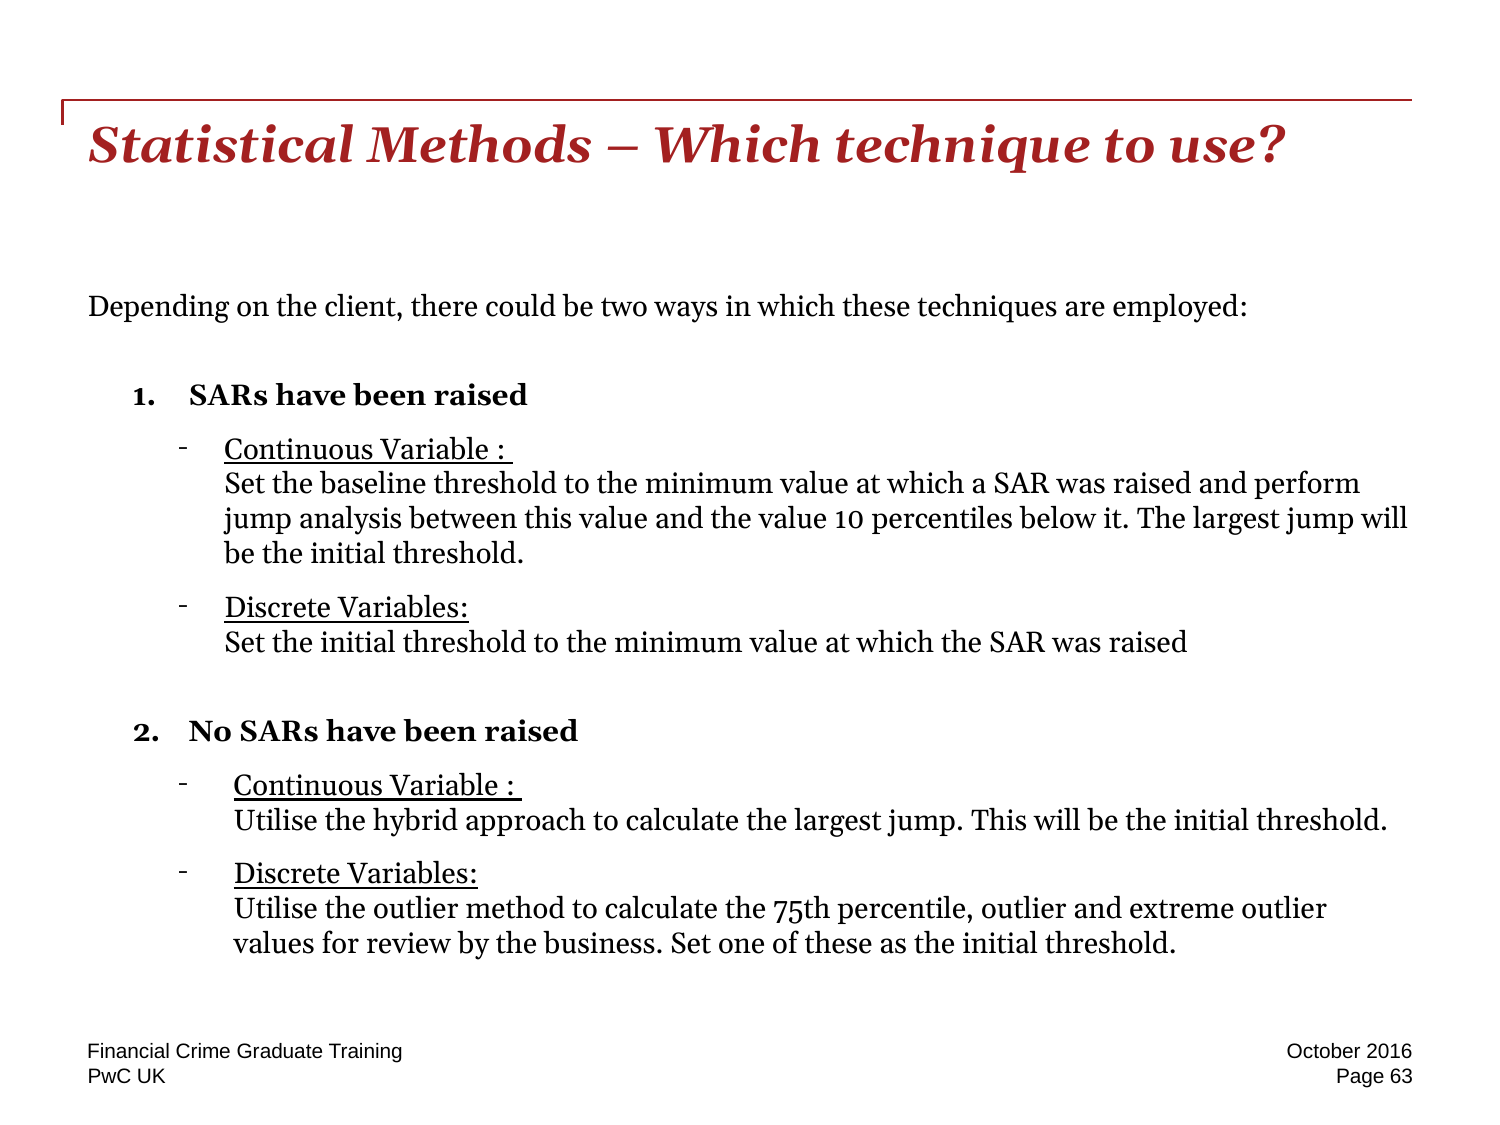

# Statistical Methods – Which technique to use?
Depending on the client, there could be two ways in which these techniques are employed:
SARs have been raised
Continuous Variable :
Set the baseline threshold to the minimum value at which a SAR was raised and perform jump analysis between this value and the value 10 percentiles below it. The largest jump will be the initial threshold.
Discrete Variables:
Set the initial threshold to the minimum value at which the SAR was raised
No SARs have been raised
Continuous Variable :
Utilise the hybrid approach to calculate the largest jump. This will be the initial threshold.
Discrete Variables:
Utilise the outlier method to calculate the 75th percentile, outlier and extreme outlier values for review by the business. Set one of these as the initial threshold.
Financial Crime Graduate Training
October 2016
Page 63